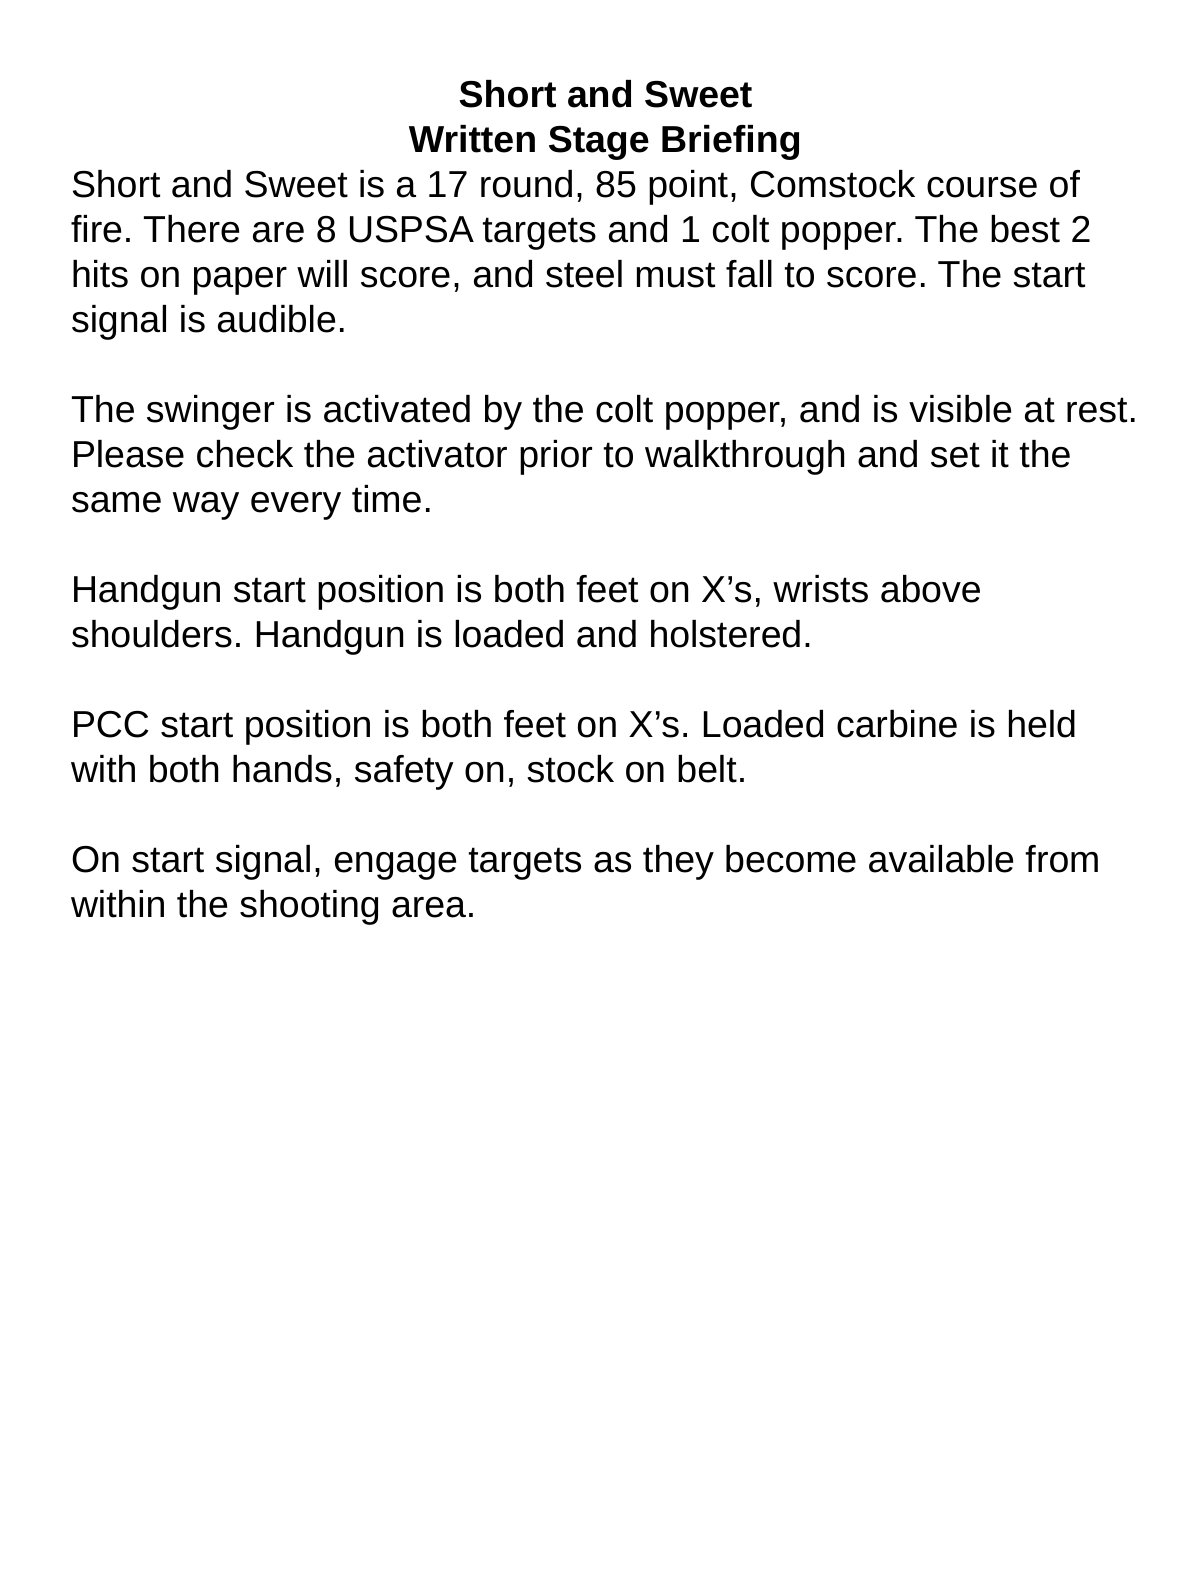

Short and Sweet
Written Stage Briefing
Short and Sweet is a 17 round, 85 point, Comstock course of fire. There are 8 USPSA targets and 1 colt popper. The best 2 hits on paper will score, and steel must fall to score. The start signal is audible.

The swinger is activated by the colt popper, and is visible at rest. Please check the activator prior to walkthrough and set it the same way every time.

Handgun start position is both feet on X’s, wrists above shoulders. Handgun is loaded and holstered.

PCC start position is both feet on X’s. Loaded carbine is held with both hands, safety on, stock on belt.

On start signal, engage targets as they become available from within the shooting area.